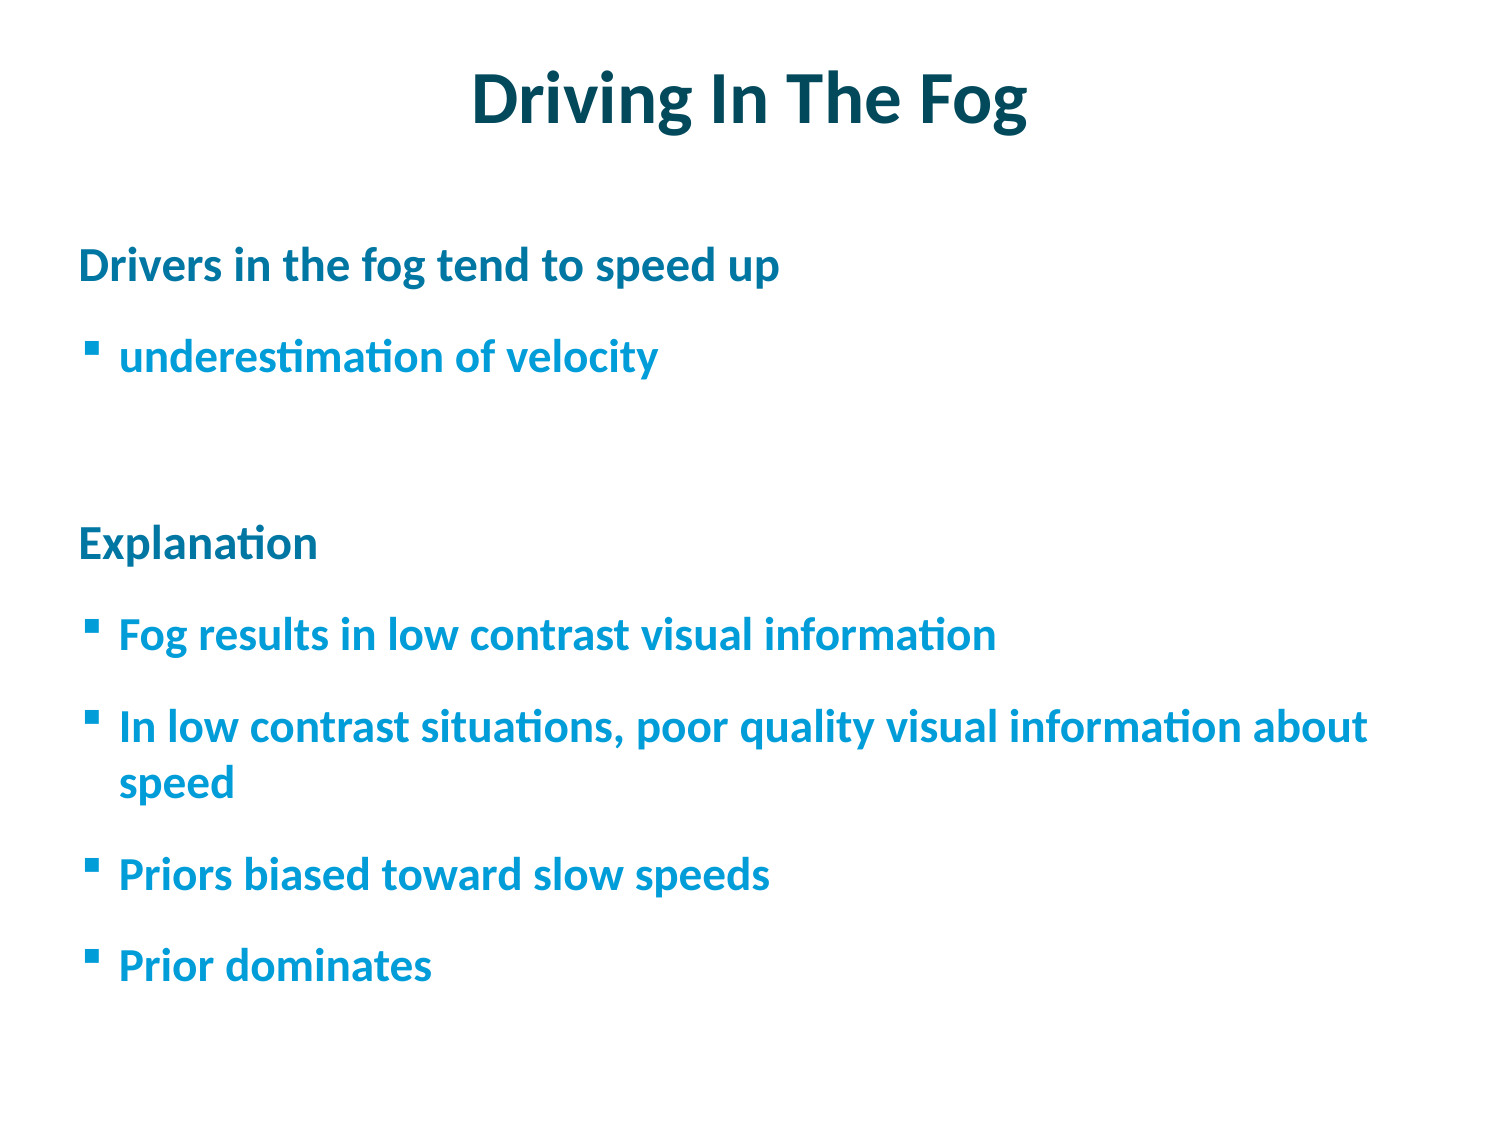

# Driving In The Fog
Drivers in the fog tend to speed up
underestimation of velocity

Explanation
Fog results in low contrast visual information
In low contrast situations, poor quality visual information about speed
Priors biased toward slow speeds
Prior dominates